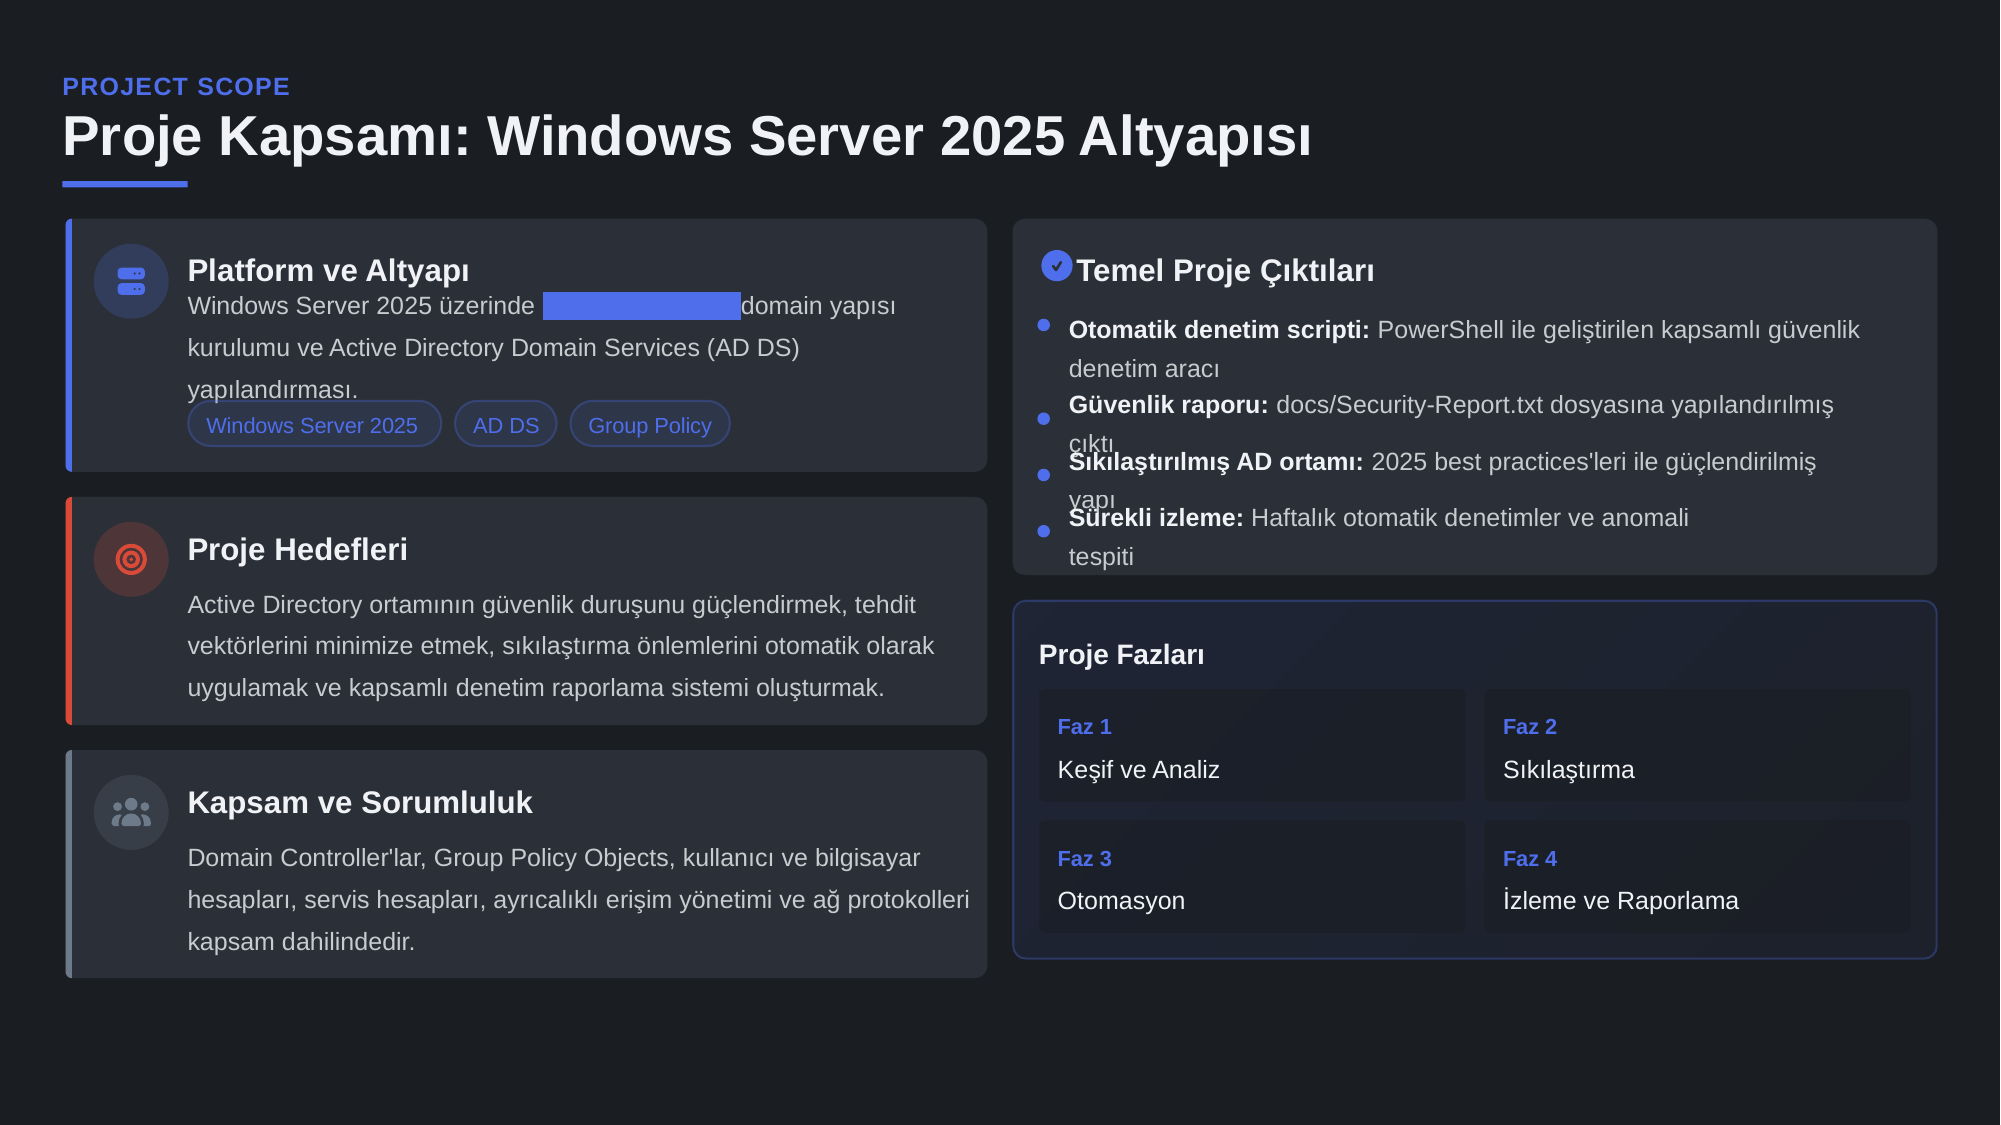

PROJECT SCOPE
Proje Kapsamı: Windows Server 2025 Altyapısı

Platform ve Altyapı
Temel Proje Çıktıları

Windows Server 2025 üzerinde siberhuzur.local domain yapısı kurulumu ve Active Directory Domain Services (AD DS) yapılandırması.
Otomatik denetim scripti: PowerShell ile geliştirilen kapsamlı güvenlik denetim aracı

Windows Server 2025
AD DS
Group Policy
Güvenlik raporu: docs/Security-Report.txt dosyasına yapılandırılmış çıktı

Sıkılaştırılmış AD ortamı: 2025 best practices'leri ile güçlendirilmiş yapı

Sürekli izleme: Haftalık otomatik denetimler ve anomali tespiti

Proje Hedefleri

Active Directory ortamının güvenlik duruşunu güçlendirmek, tehdit vektörlerini minimize etmek, sıkılaştırma önlemlerini otomatik olarak uygulamak ve kapsamlı denetim raporlama sistemi oluşturmak.

Proje Fazları

Faz 1
Faz 2
Keşif ve Analiz
Sıkılaştırma

Kapsam ve Sorumluluk

Domain Controller'lar, Group Policy Objects, kullanıcı ve bilgisayar hesapları, servis hesapları, ayrıcalıklı erişim yönetimi ve ağ protokolleri kapsam dahilindedir.
Faz 3
Faz 4
Otomasyon
İzleme ve Raporlama